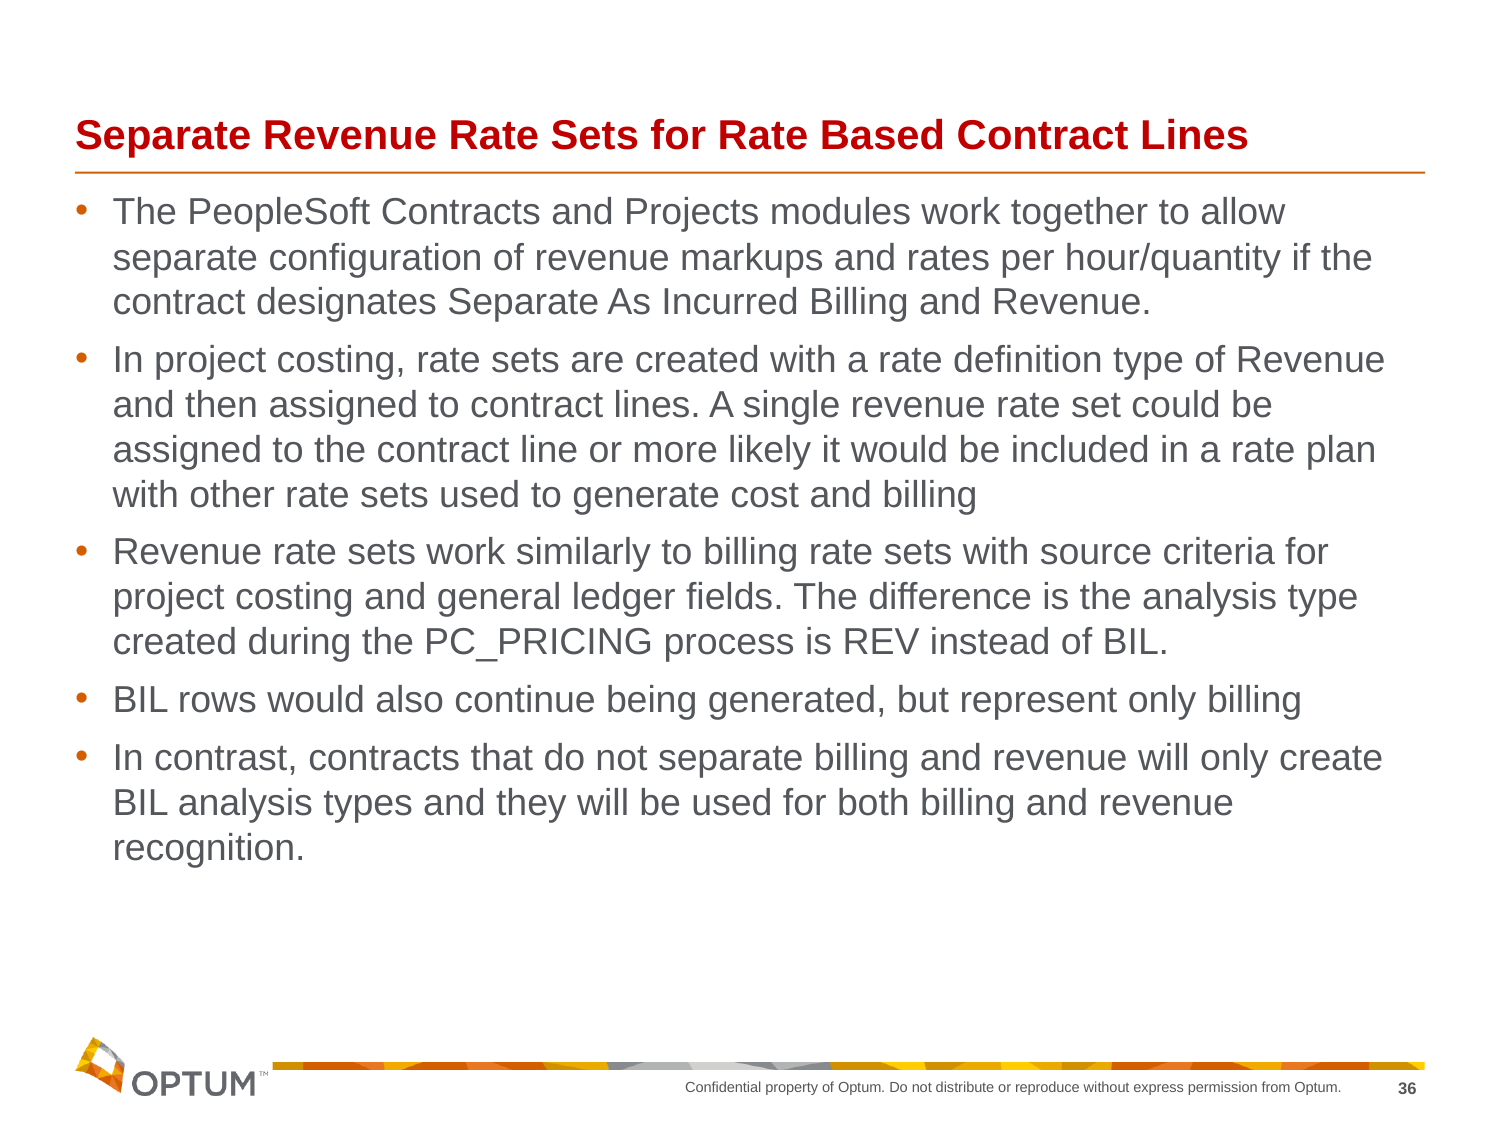

# Separate Revenue Rate Sets for Rate Based Contract Lines
The PeopleSoft Contracts and Projects modules work together to allow separate configuration of revenue markups and rates per hour/quantity if the contract designates Separate As Incurred Billing and Revenue.
In project costing, rate sets are created with a rate definition type of Revenue and then assigned to contract lines. A single revenue rate set could be assigned to the contract line or more likely it would be included in a rate plan with other rate sets used to generate cost and billing
Revenue rate sets work similarly to billing rate sets with source criteria for project costing and general ledger fields. The difference is the analysis type created during the PC_PRICING process is REV instead of BIL.
BIL rows would also continue being generated, but represent only billing
In contrast, contracts that do not separate billing and revenue will only create BIL analysis types and they will be used for both billing and revenue recognition.